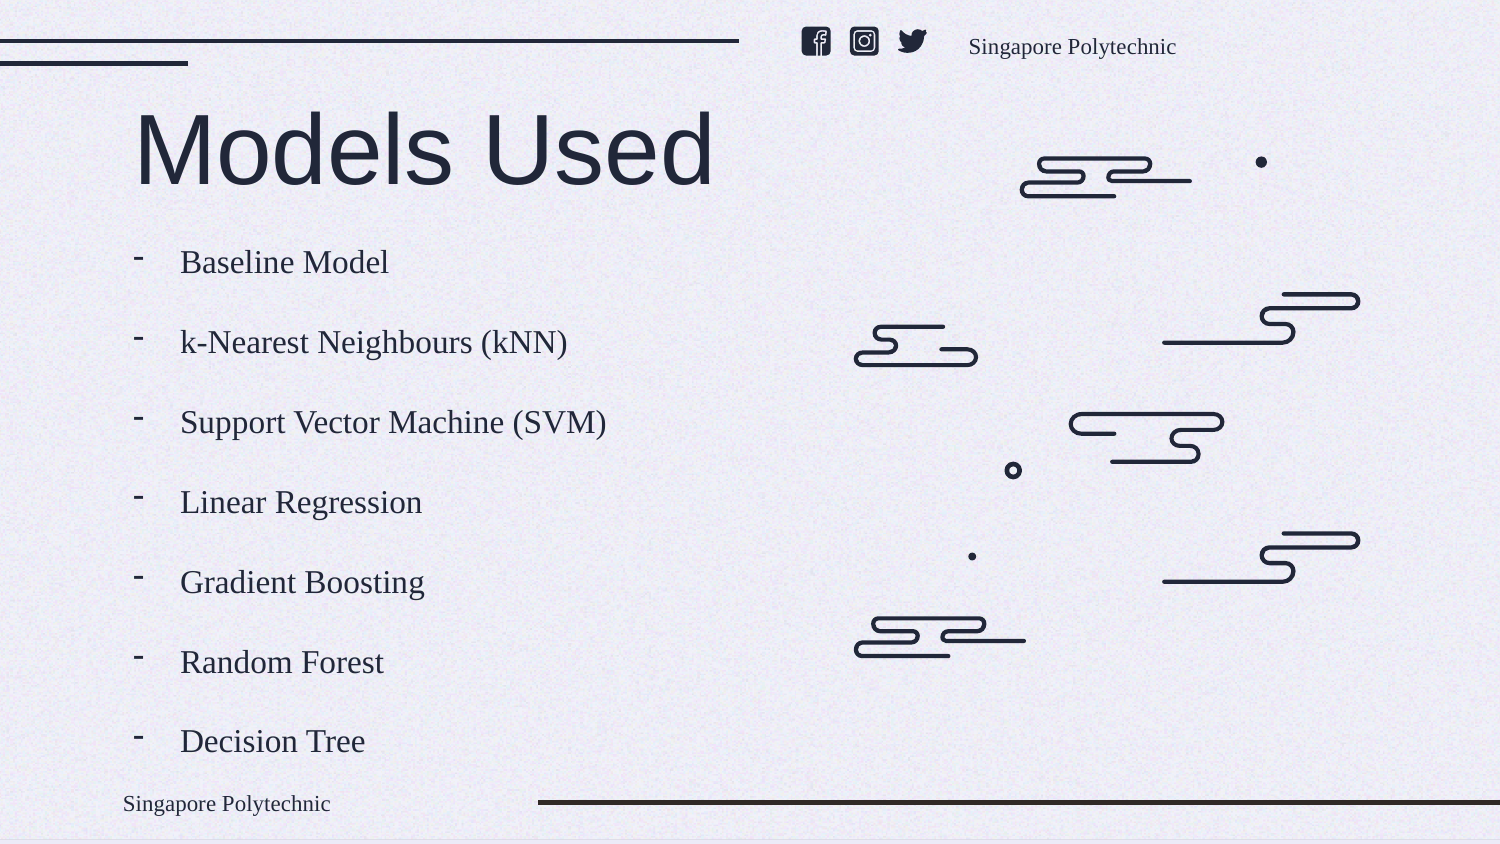

Singapore Polytechnic

# Models Used

Baseline Model
k-Nearest Neighbours (kNN)
Support Vector Machine (SVM)
Linear Regression
Gradient Boosting
Random Forest
Decision Tree

Singapore Polytechnic